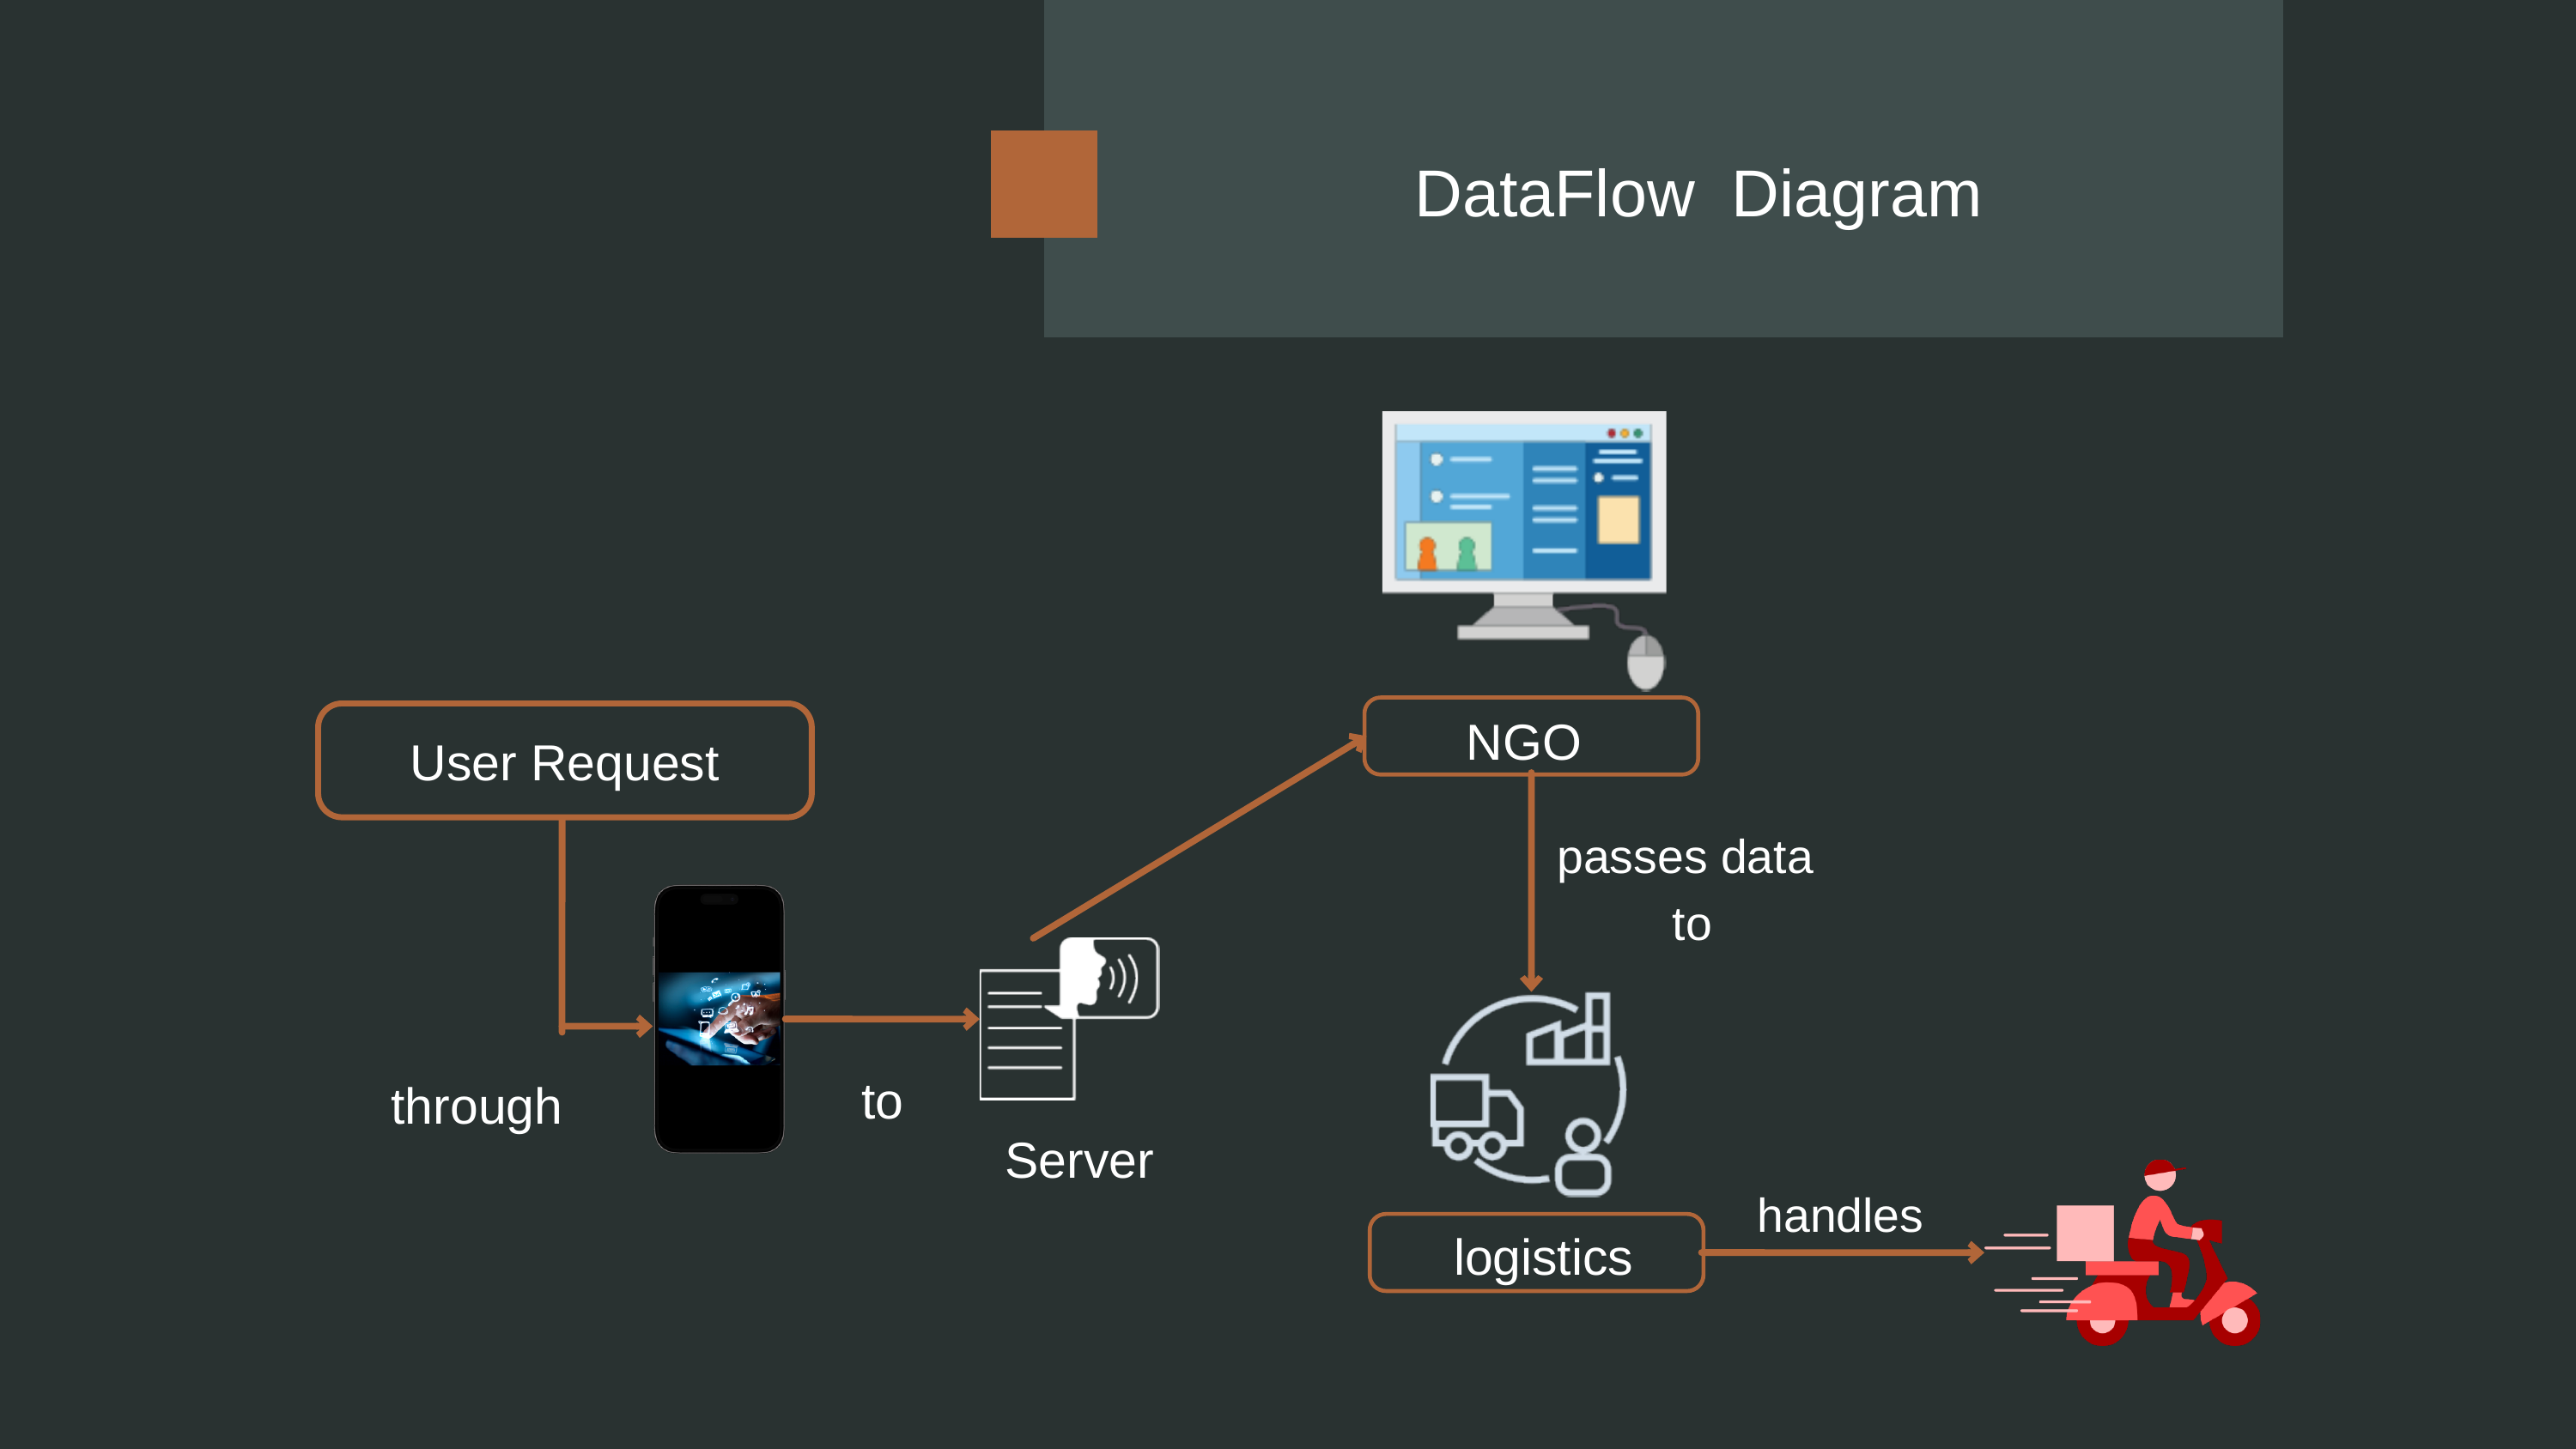

DataFlow  Diagram

NGO

User Request

passes data
to

to
through
Server

handles

logistics